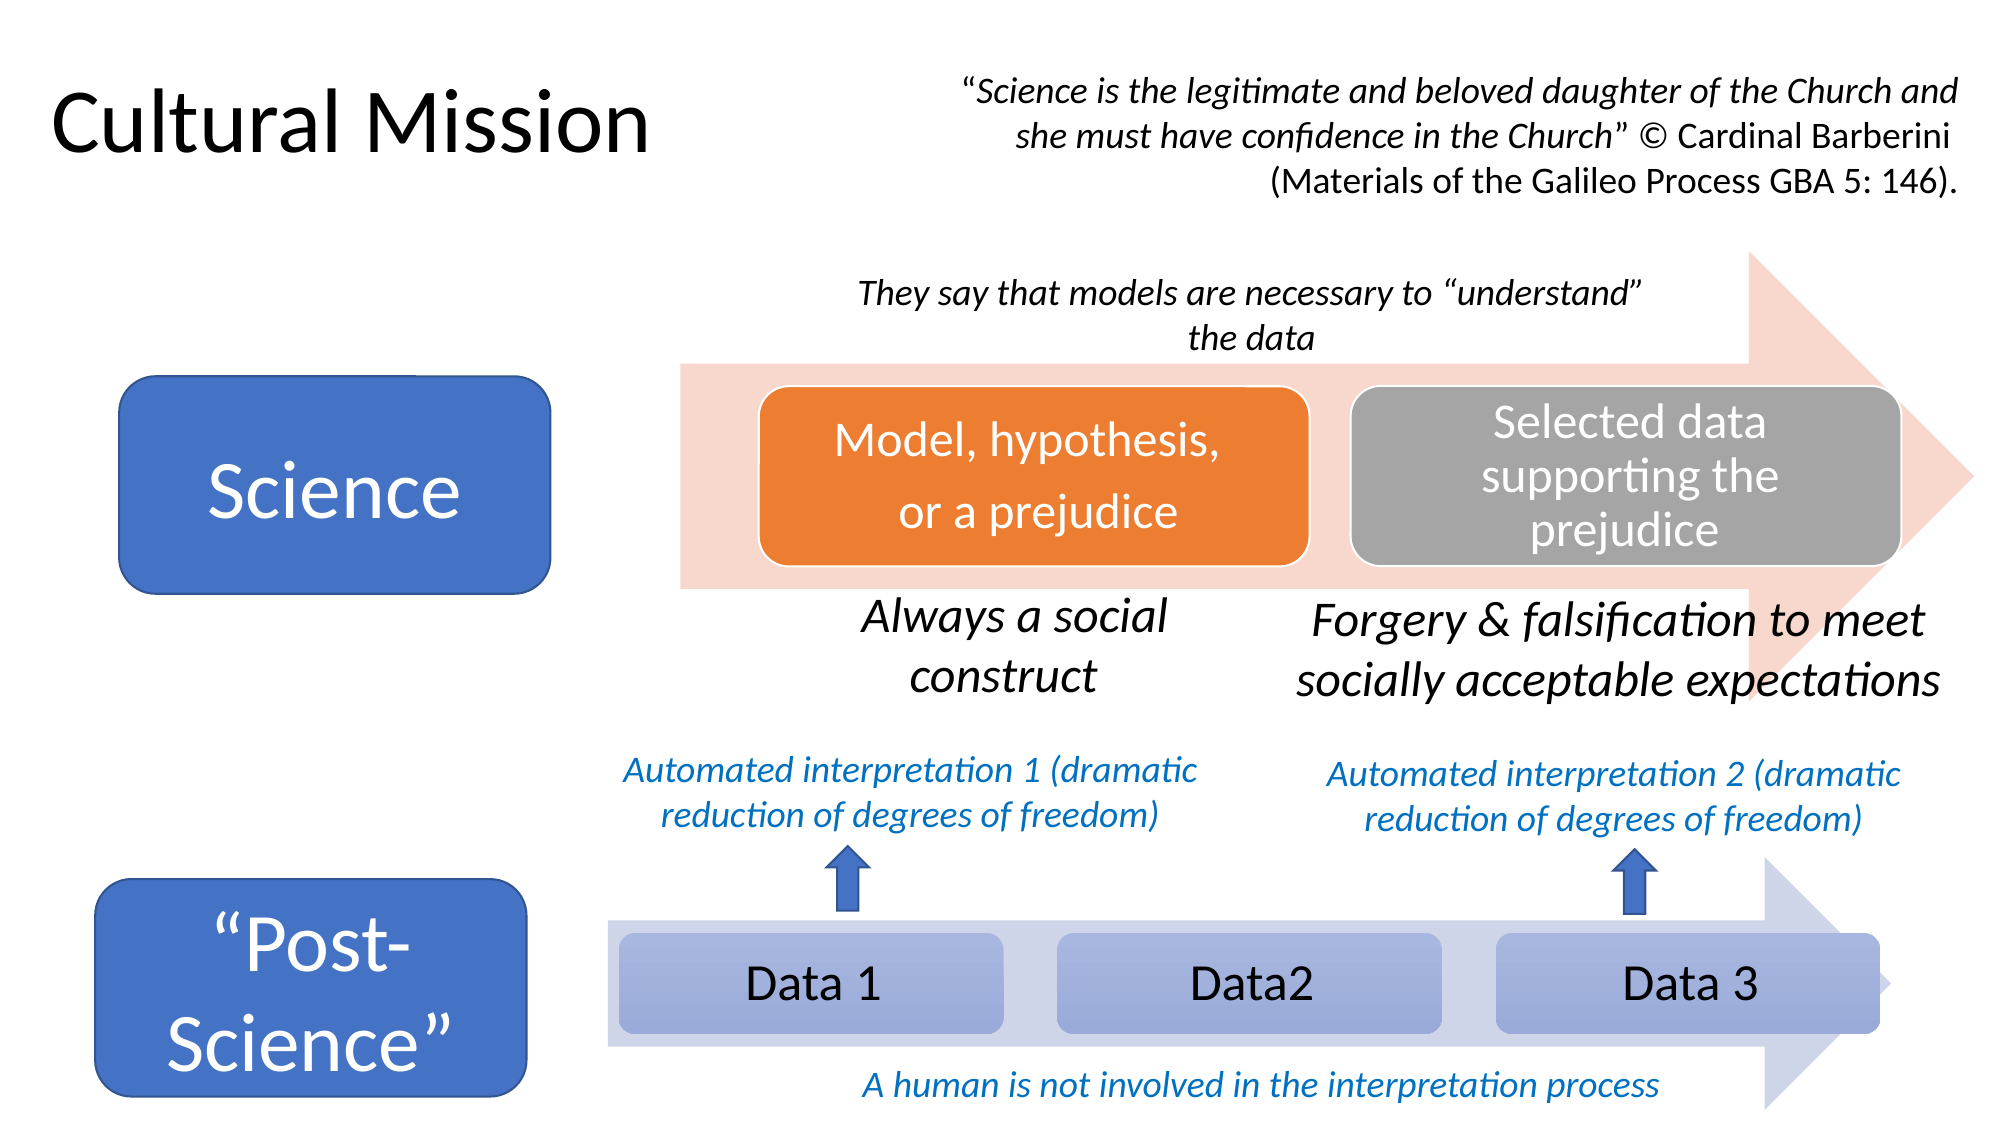

# Cultural Mission
“Science is the legitimate and beloved daughter of the Church and she must have confidence in the Church” © Cardinal Barberini
(Materials of the Galileo Process GBA 5: 146).
Model, hypothesis,
or a prejudice
Selected data supporting the prejudice
They say that models are necessary to “understand” the data
Science
Always a social construct
Forgery & falsification to meet socially acceptable expectations
Automated interpretation 1 (dramatic reduction of degrees of freedom)
Automated interpretation 2 (dramatic reduction of degrees of freedom)

Data 1
Data2
Data 3
“Post-Science”

A human is not involved in the interpretation process